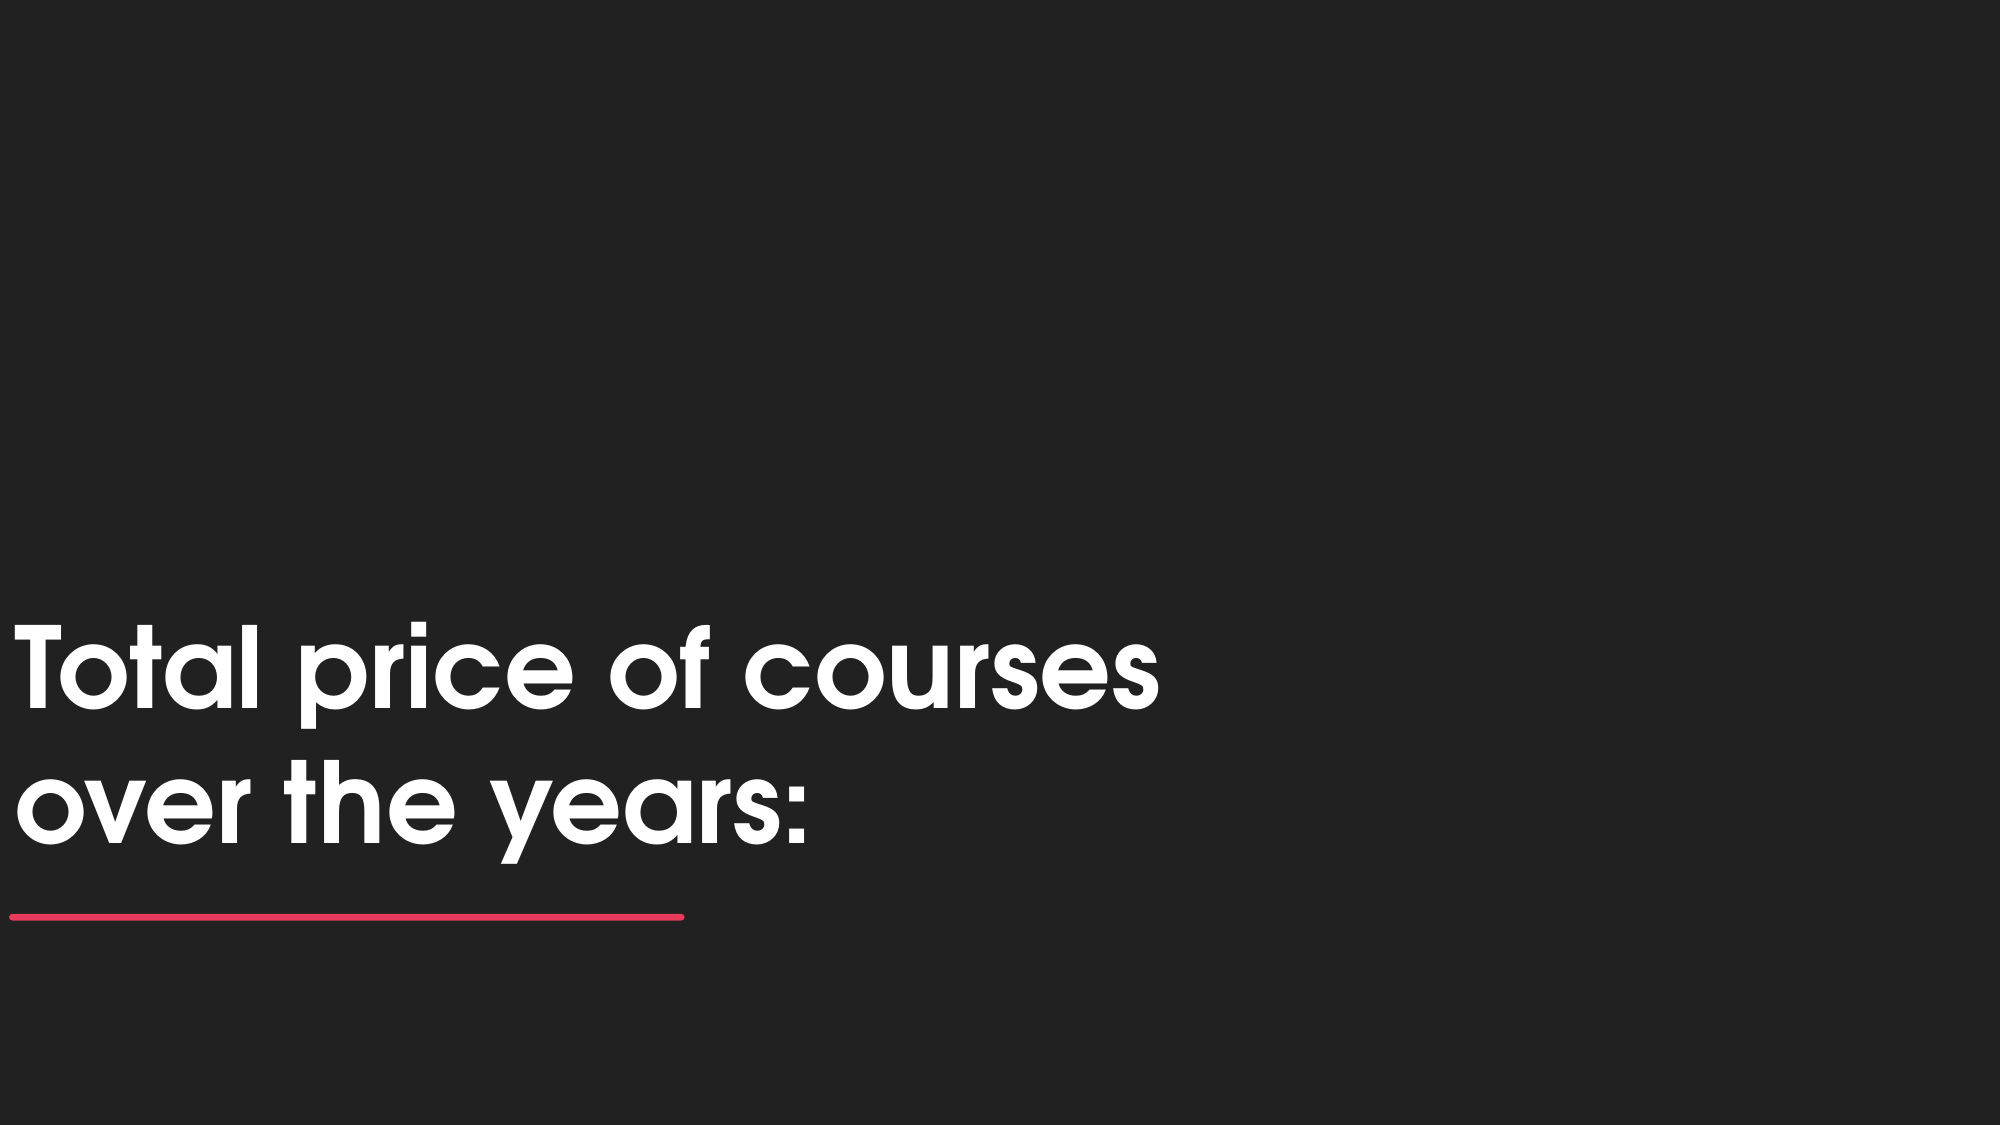

Total price of courses over the years: